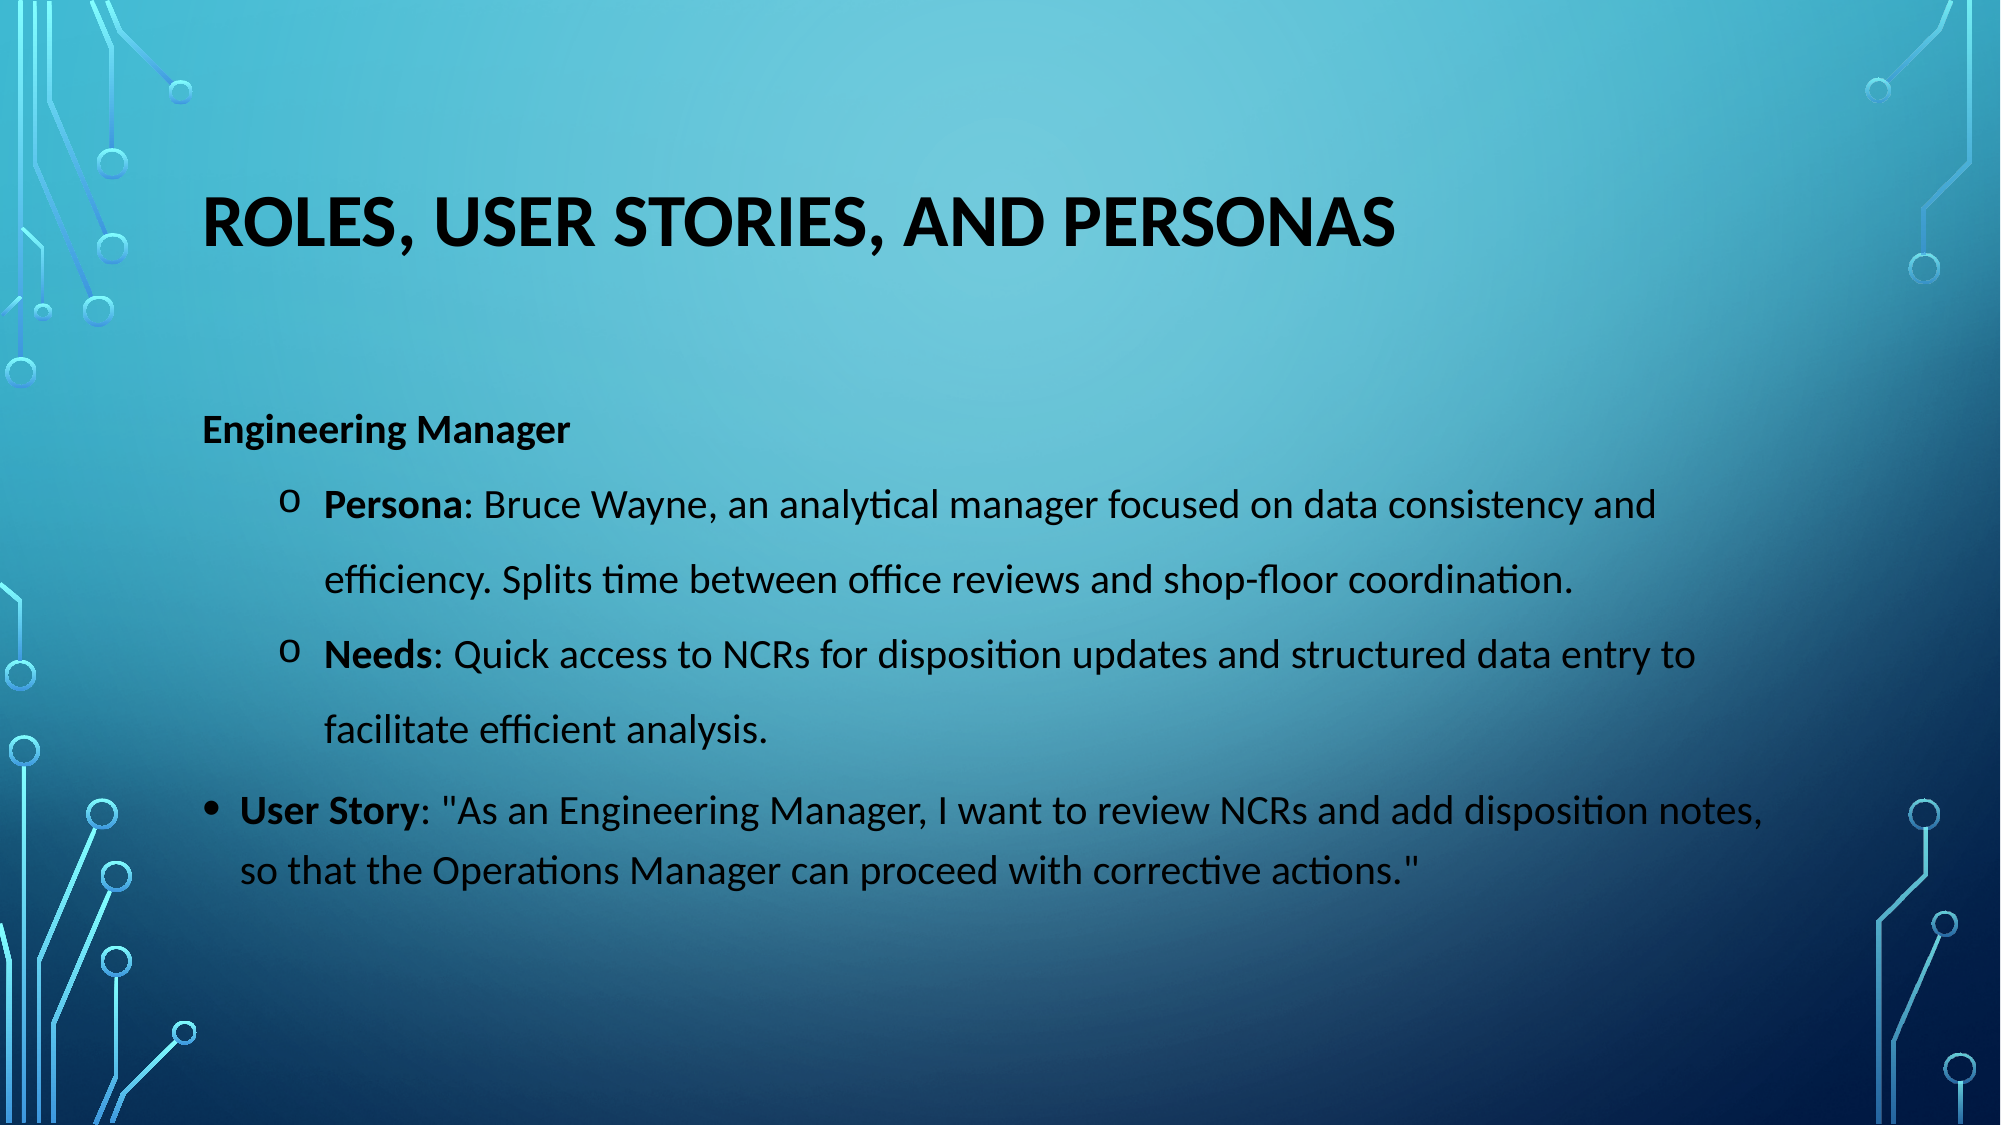

# ROLES, USER STORIES, AND PERSONAS
Engineering Manager
Persona: Bruce Wayne, an analytical manager focused on data consistency and efficiency. Splits time between office reviews and shop-floor coordination.
Needs: Quick access to NCRs for disposition updates and structured data entry to facilitate efficient analysis.
User Story: "As an Engineering Manager, I want to review NCRs and add disposition notes, so that the Operations Manager can proceed with corrective actions."